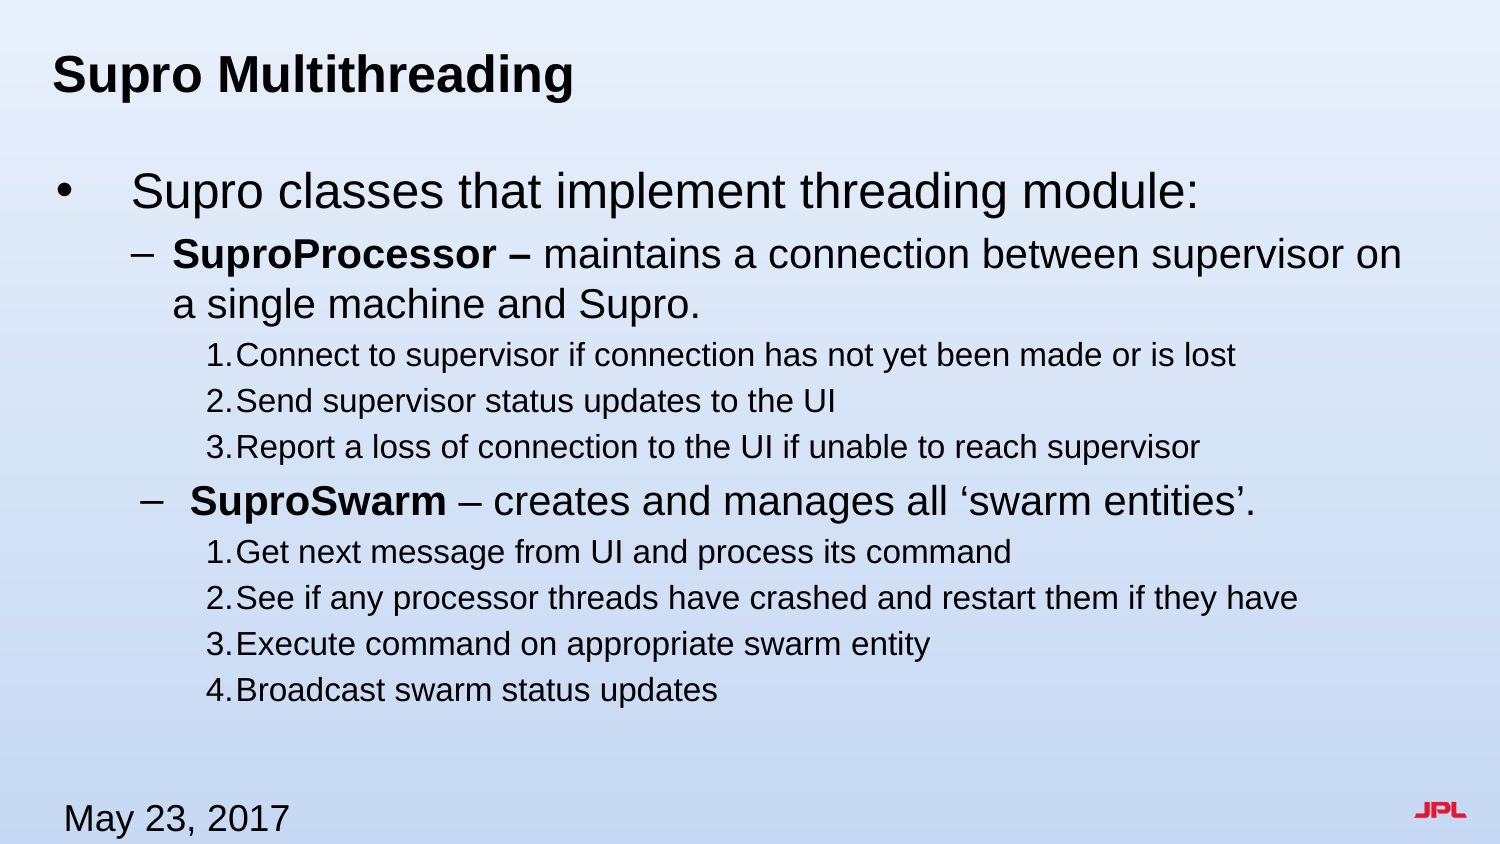

# Supro Multithreading
Supro classes that implement threading module:
SuproProcessor – maintains a connection between supervisor on a single machine and Supro.
Connect to supervisor if connection has not yet been made or is lost
Send supervisor status updates to the UI
Report a loss of connection to the UI if unable to reach supervisor
SuproSwarm – creates and manages all ‘swarm entities’.
Get next message from UI and process its command
See if any processor threads have crashed and restart them if they have
Execute command on appropriate swarm entity
Broadcast swarm status updates
May 23, 2017
21